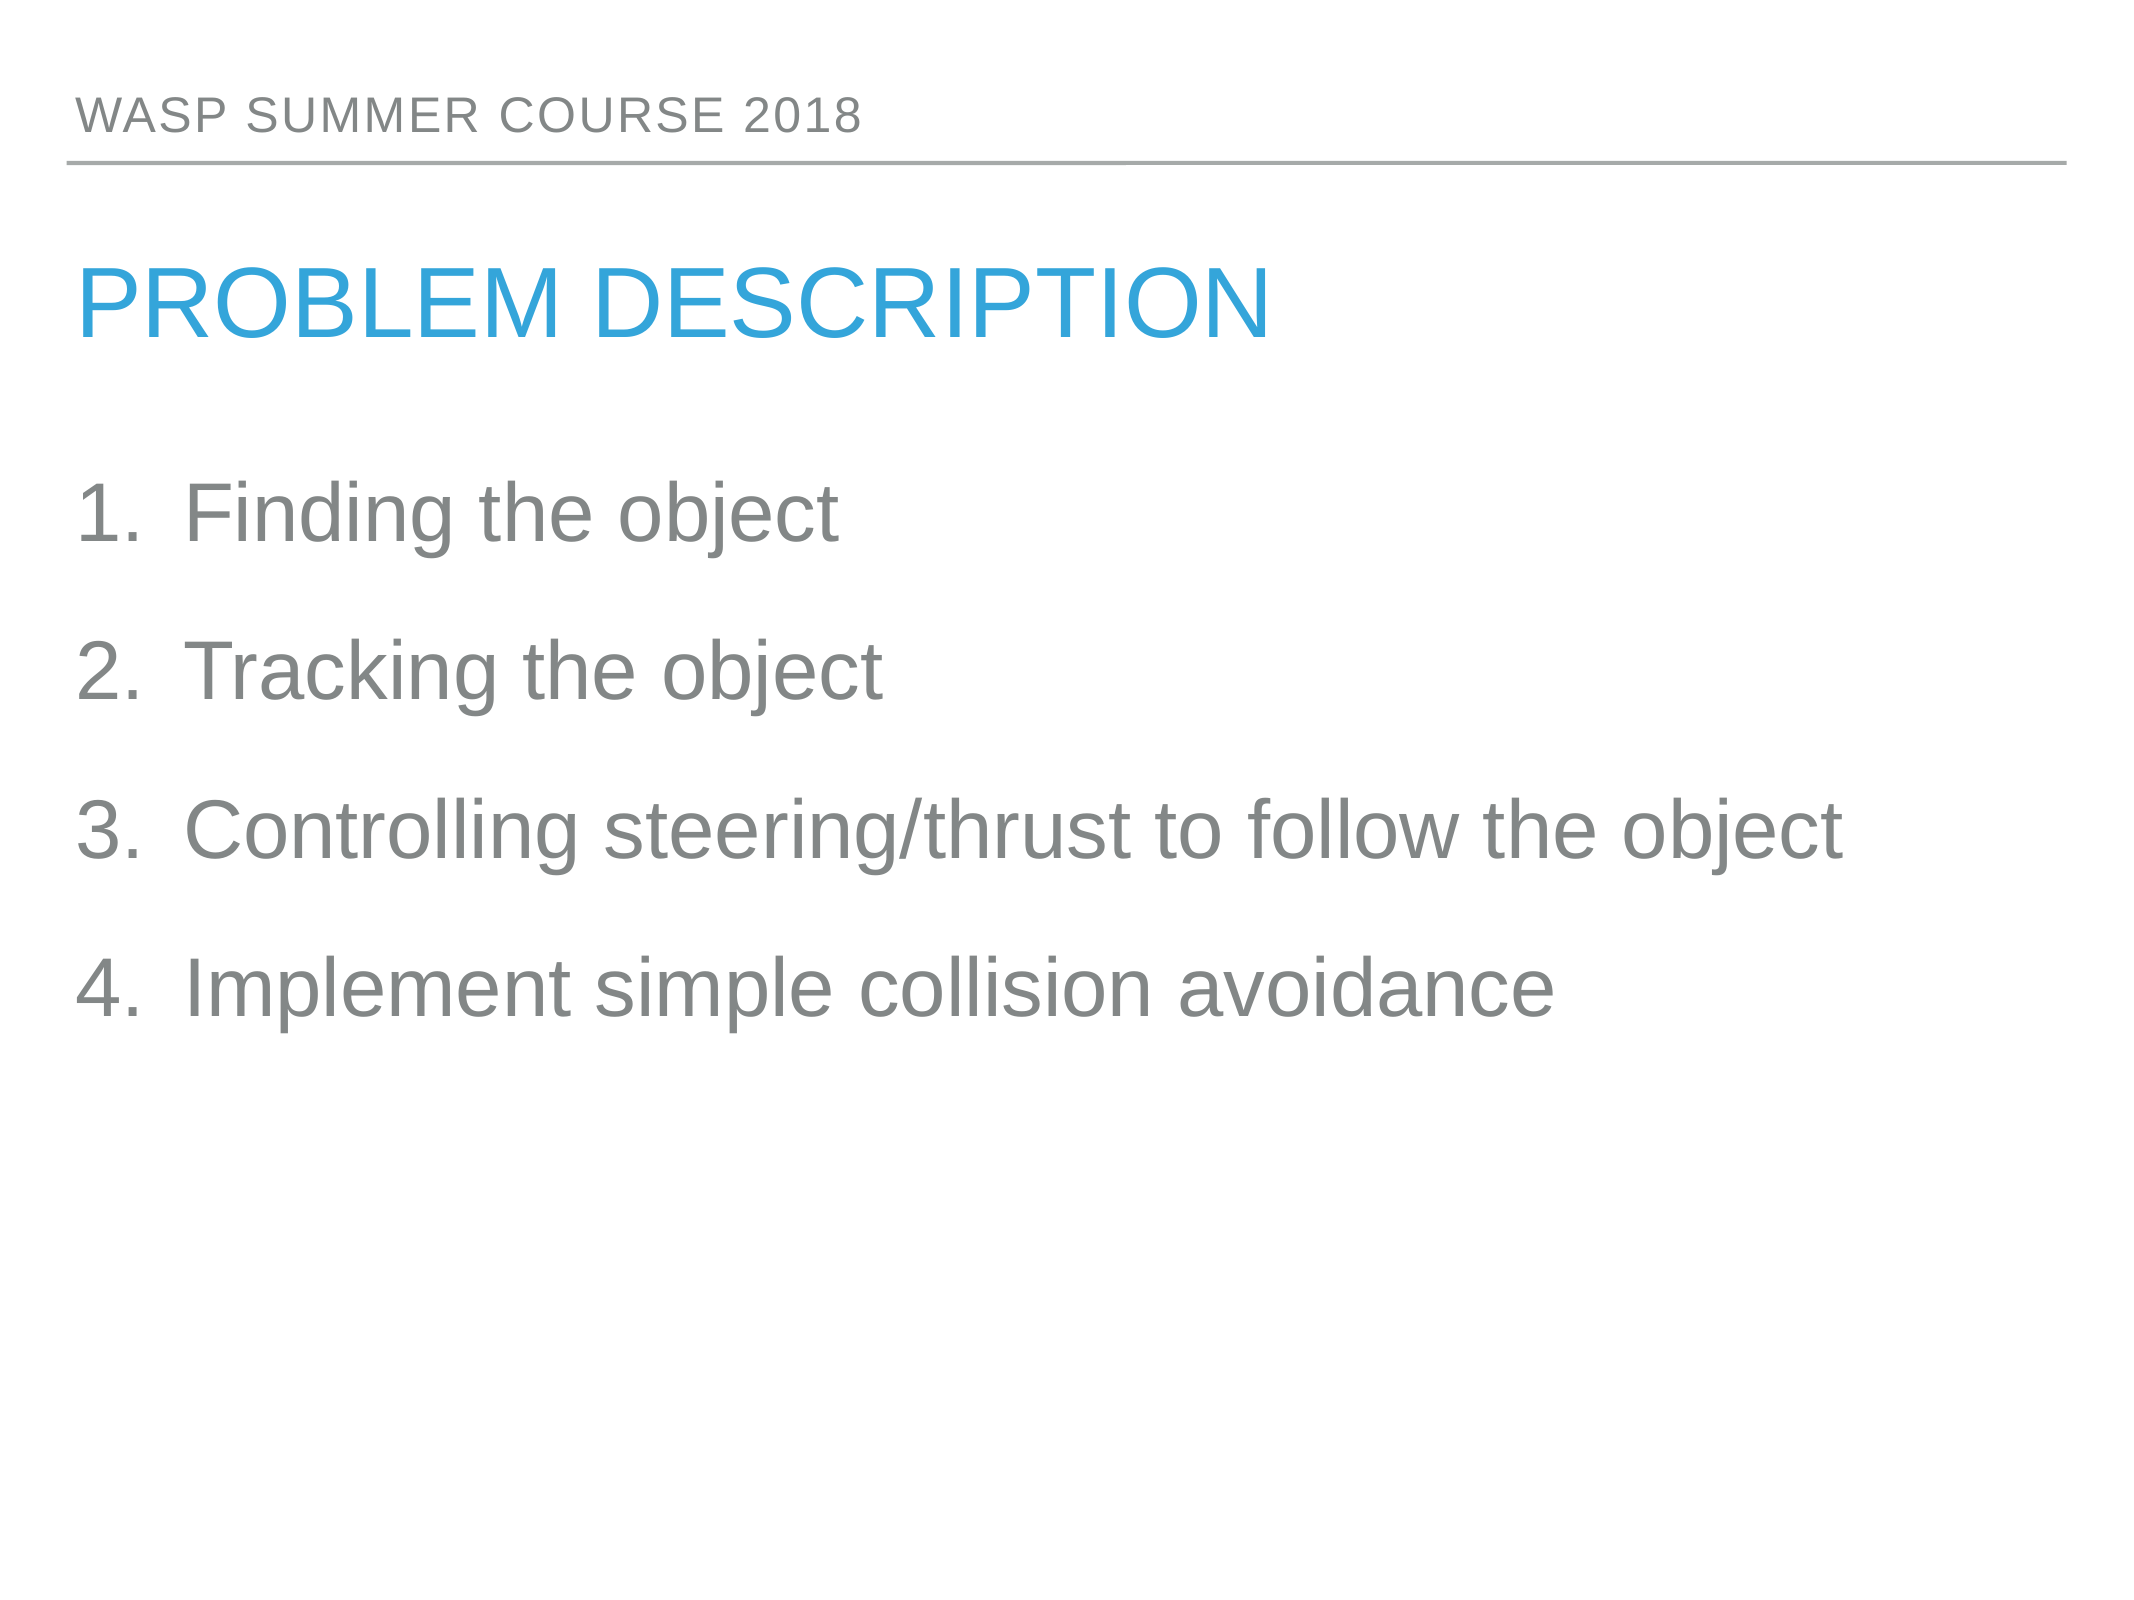

WASP SUMMER COURSE 2018
# problem description
Finding the object
Tracking the object
Controlling steering/thrust to follow the object
Implement simple collision avoidance